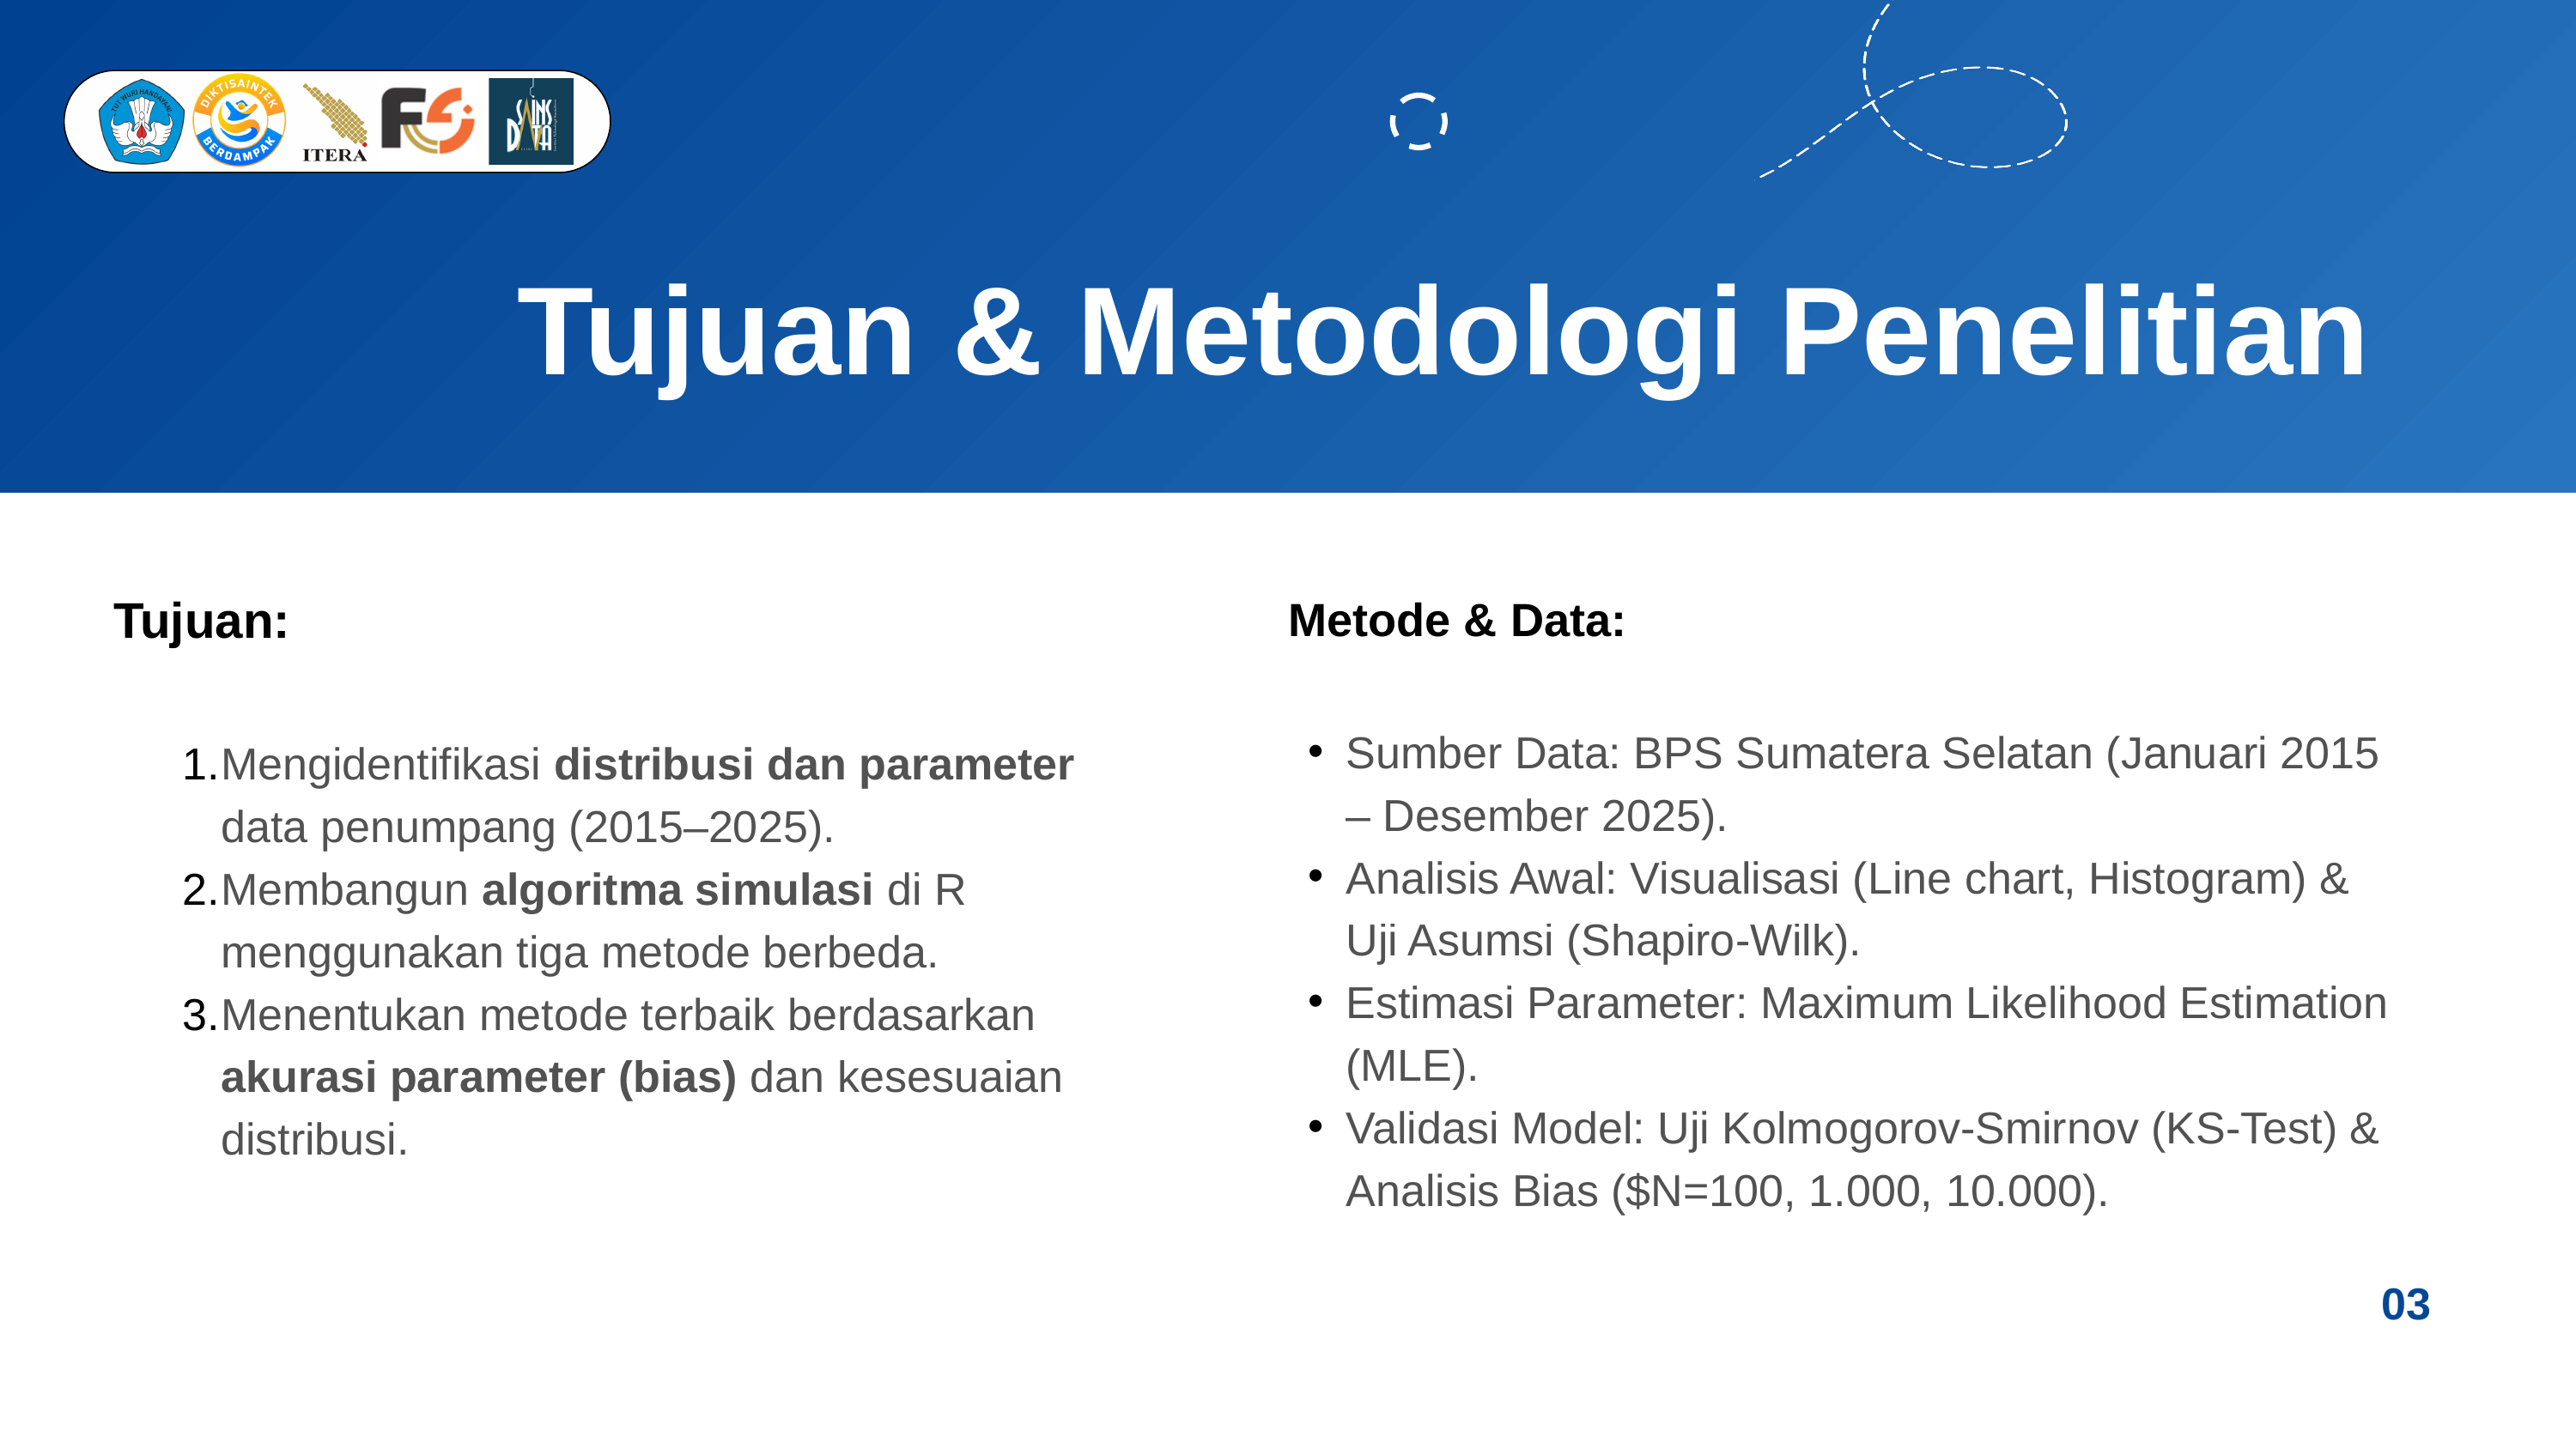

Tujuan & Metodologi Penelitian
Tujuan:
Metode & Data:

Mengidentifikasi distribusi dan parameter data penumpang (2015–2025).
Membangun algoritma simulasi di R menggunakan tiga metode berbeda.
Menentukan metode terbaik berdasarkan akurasi parameter (bias) dan kesesuaian distribusi.

Sumber Data: BPS Sumatera Selatan (Januari 2015 – Desember 2025).
Analisis Awal: Visualisasi (Line chart, Histogram) & Uji Asumsi (Shapiro-Wilk).
Estimasi Parameter: Maximum Likelihood Estimation (MLE).
Validasi Model: Uji Kolmogorov-Smirnov (KS-Test) & Analisis Bias ($N=100, 1.000, 10.000).

03